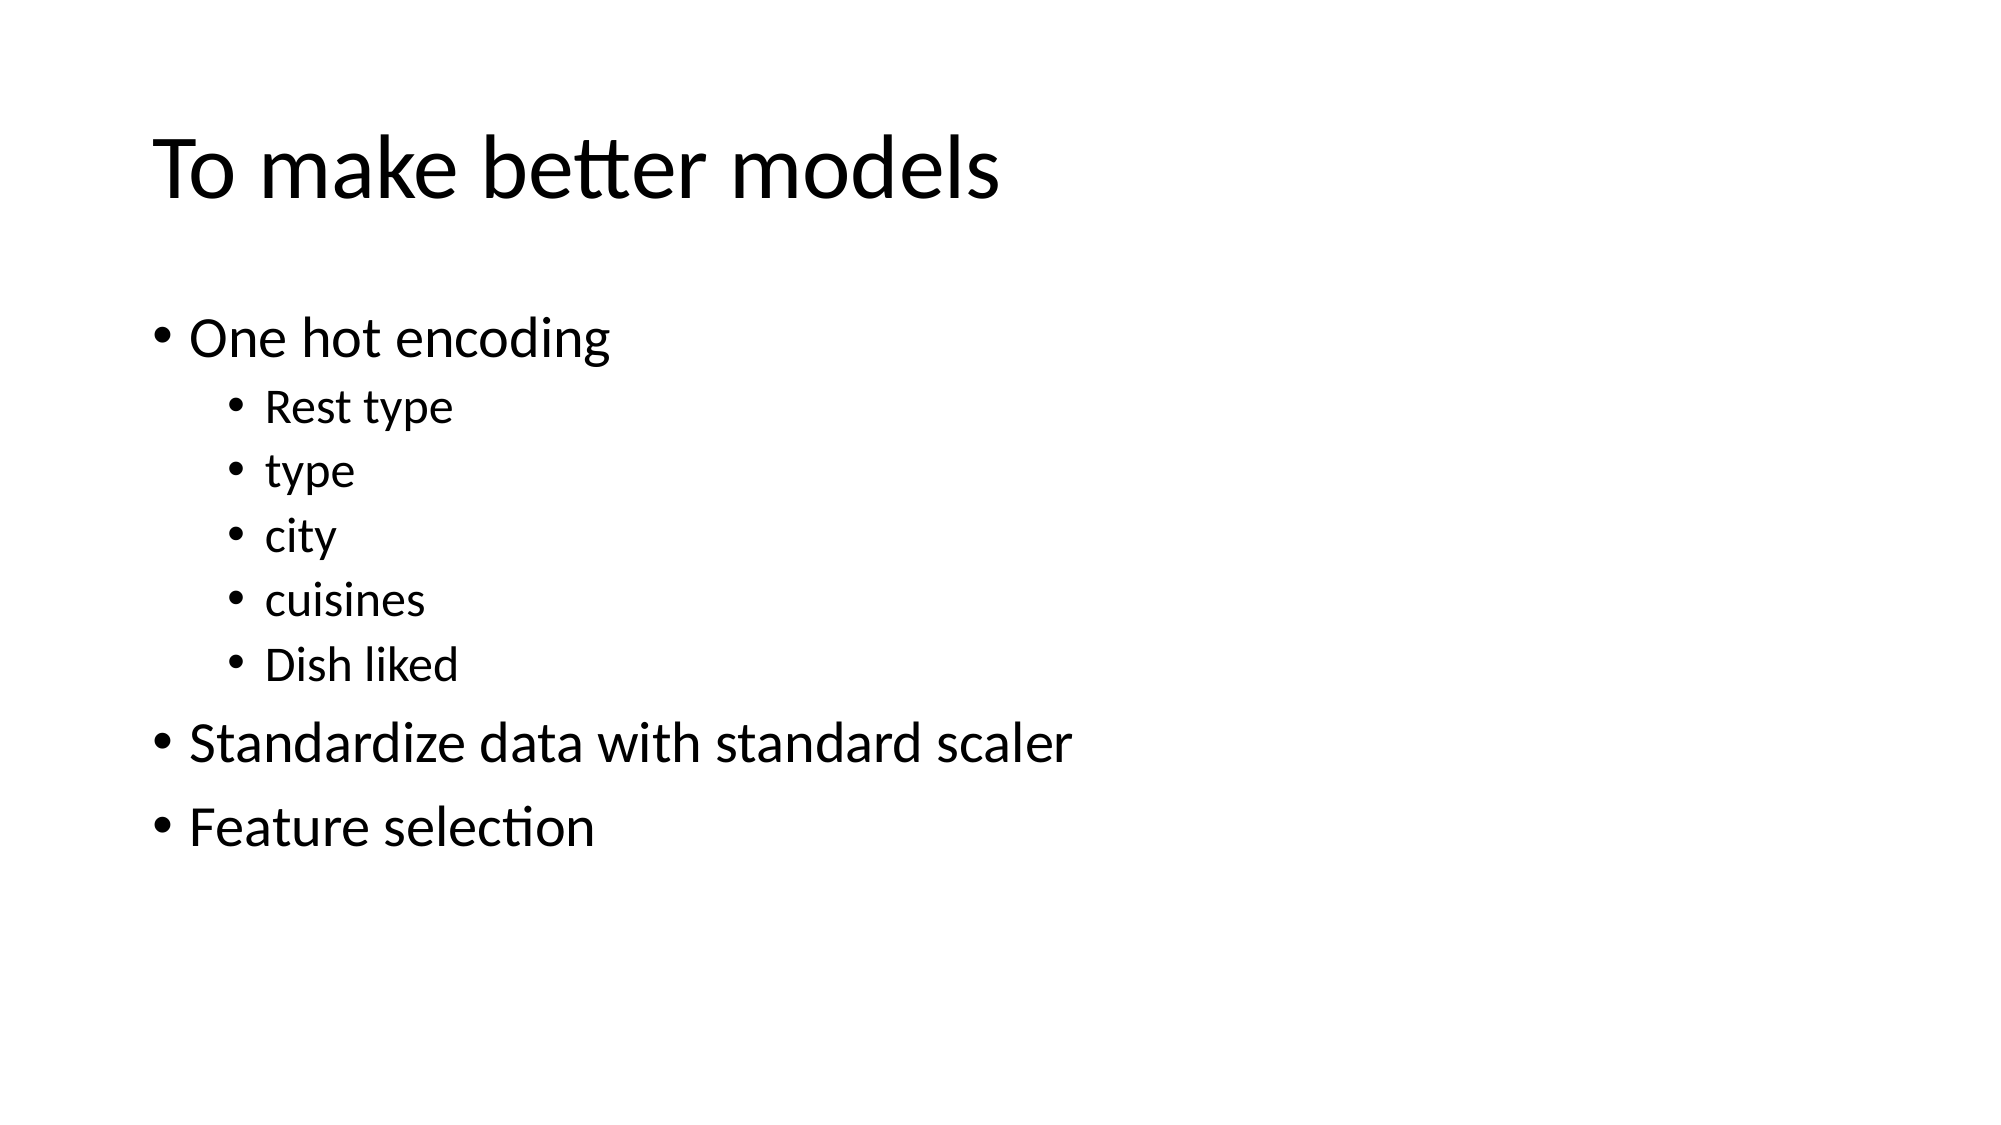

# To make better models
One hot encoding
Rest type
type
city
cuisines
Dish liked
Standardize data with standard scaler
Feature selection